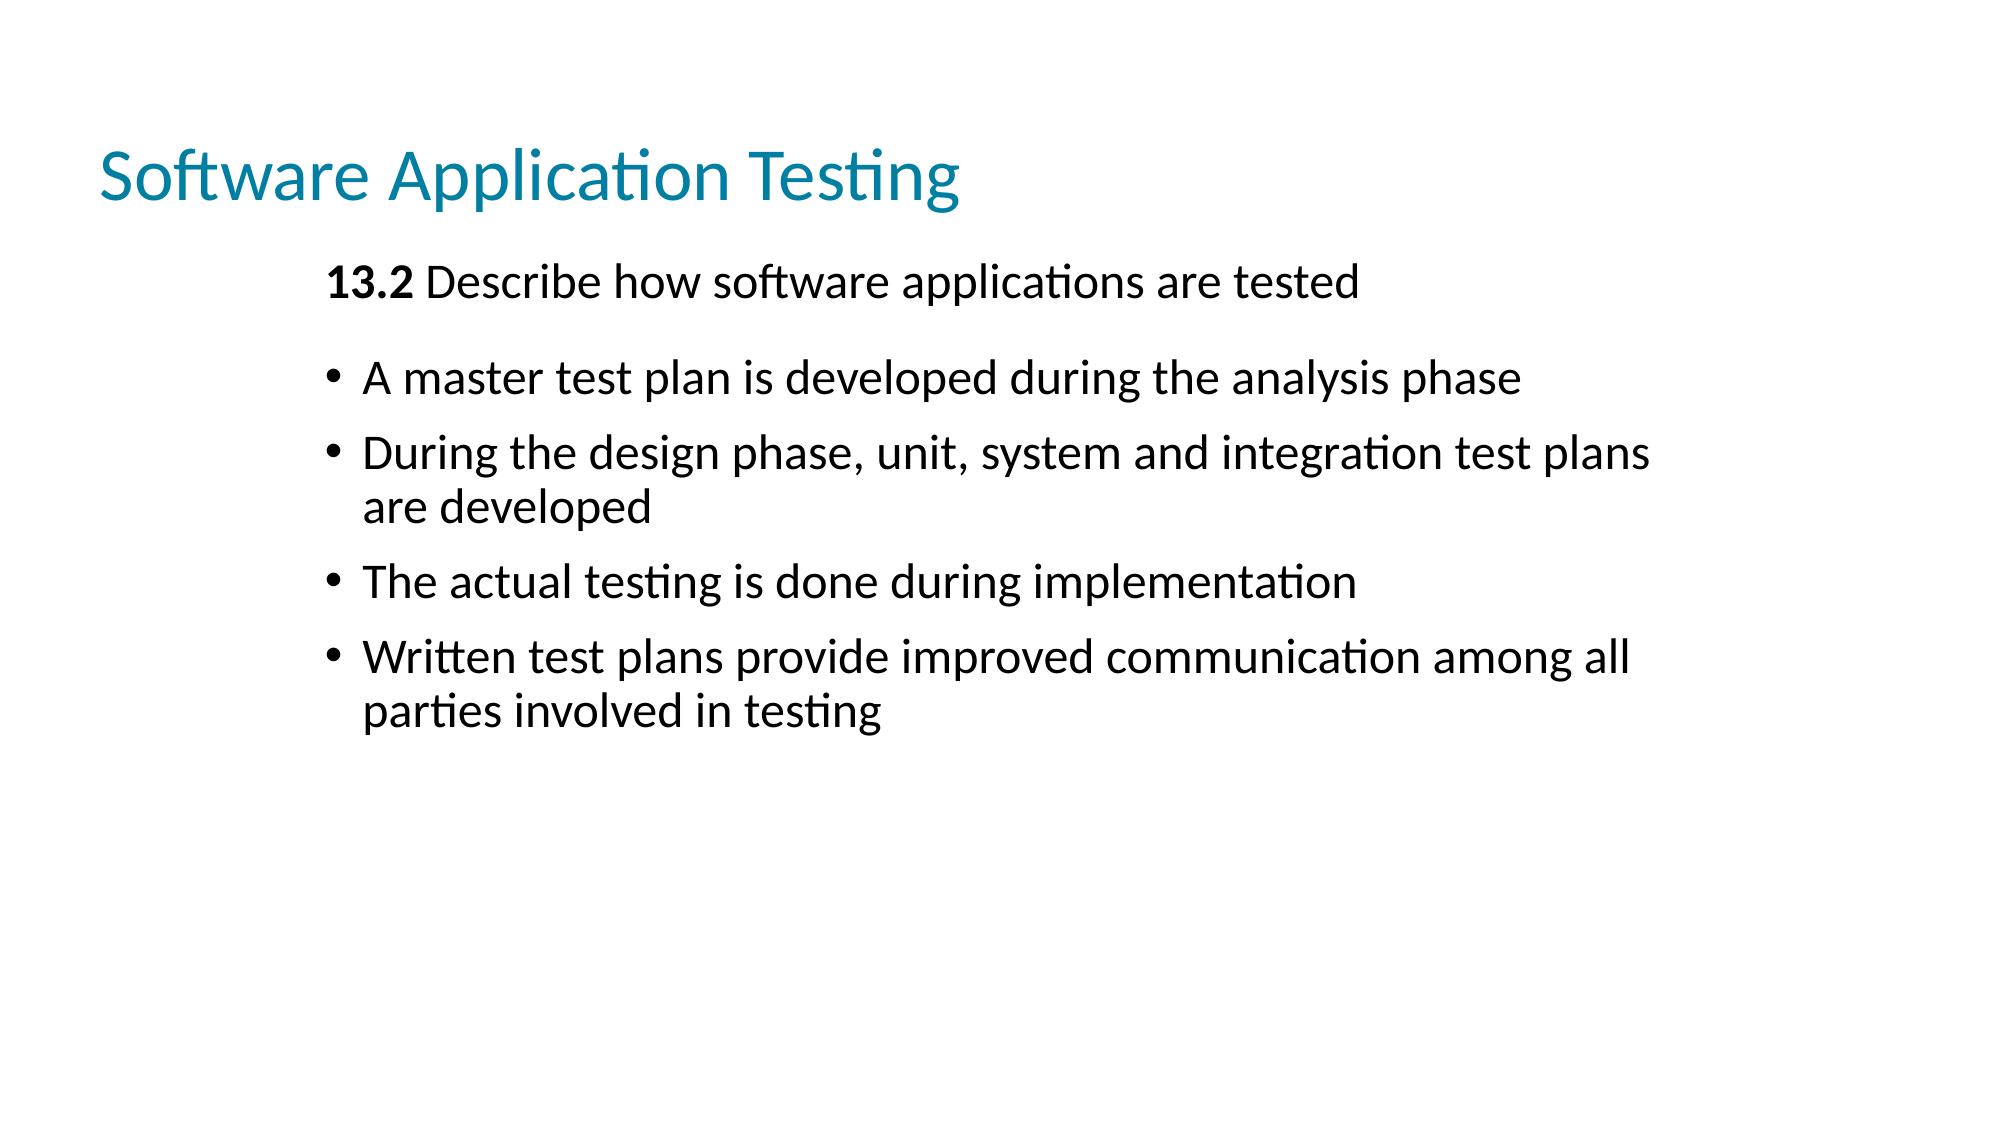

# Software Application Testing
13.2 Describe how software applications are tested
A master test plan is developed during the analysis phase
During the design phase, unit, system and integration test plans are developed
The actual testing is done during implementation
Written test plans provide improved communication among all parties involved in testing